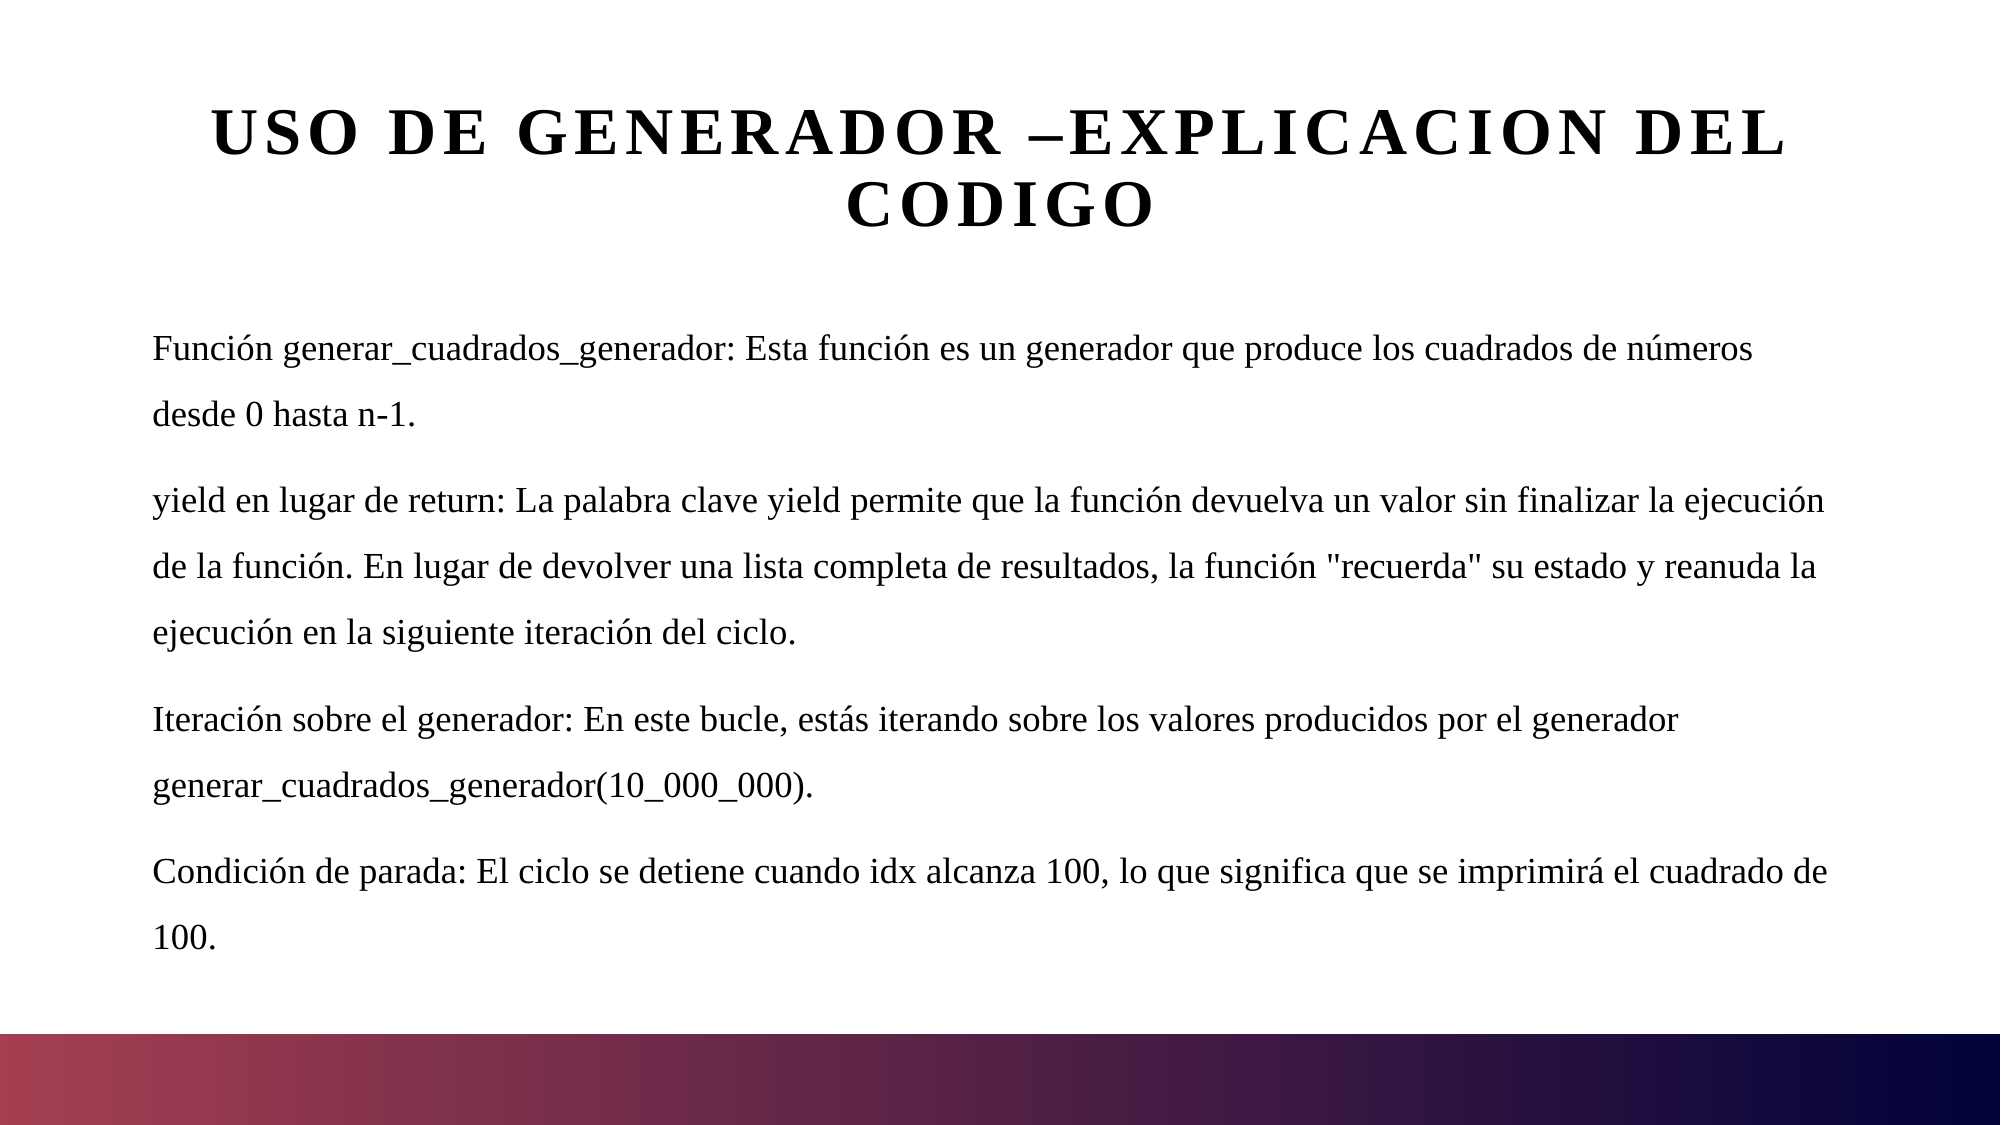

# Uso de generador –Explicacion del codigo
Función generar_cuadrados_generador: Esta función es un generador que produce los cuadrados de números desde 0 hasta n-1.
yield en lugar de return: La palabra clave yield permite que la función devuelva un valor sin finalizar la ejecución de la función. En lugar de devolver una lista completa de resultados, la función "recuerda" su estado y reanuda la ejecución en la siguiente iteración del ciclo.
Iteración sobre el generador: En este bucle, estás iterando sobre los valores producidos por el generador generar_cuadrados_generador(10_000_000).
Condición de parada: El ciclo se detiene cuando idx alcanza 100, lo que significa que se imprimirá el cuadrado de 100.